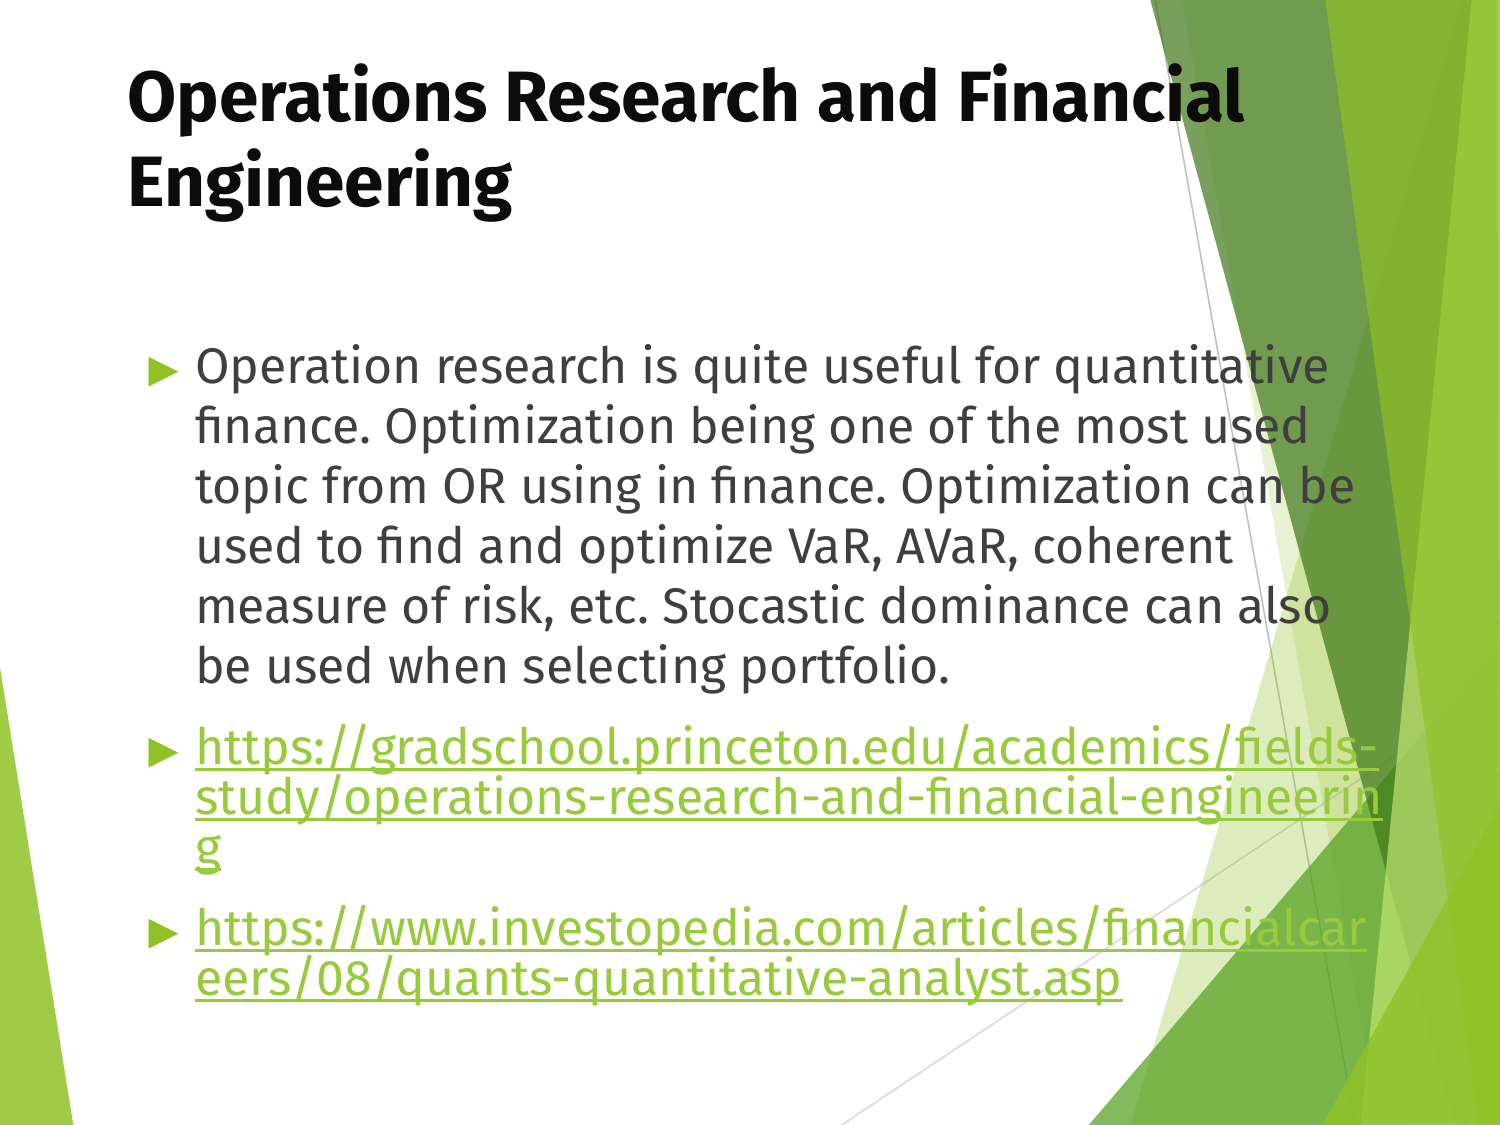

# Operations Research and Financial Engineering
Operation research is quite useful for quantitative finance. Optimization being one of the most used topic from OR using in finance. Optimization can be used to find and optimize VaR, AVaR, coherent measure of risk, etc. Stocastic dominance can also be used when selecting portfolio.
https://gradschool.princeton.edu/academics/fields-study/operations-research-and-financial-engineering
https://www.investopedia.com/articles/financialcareers/08/quants-quantitative-analyst.asp